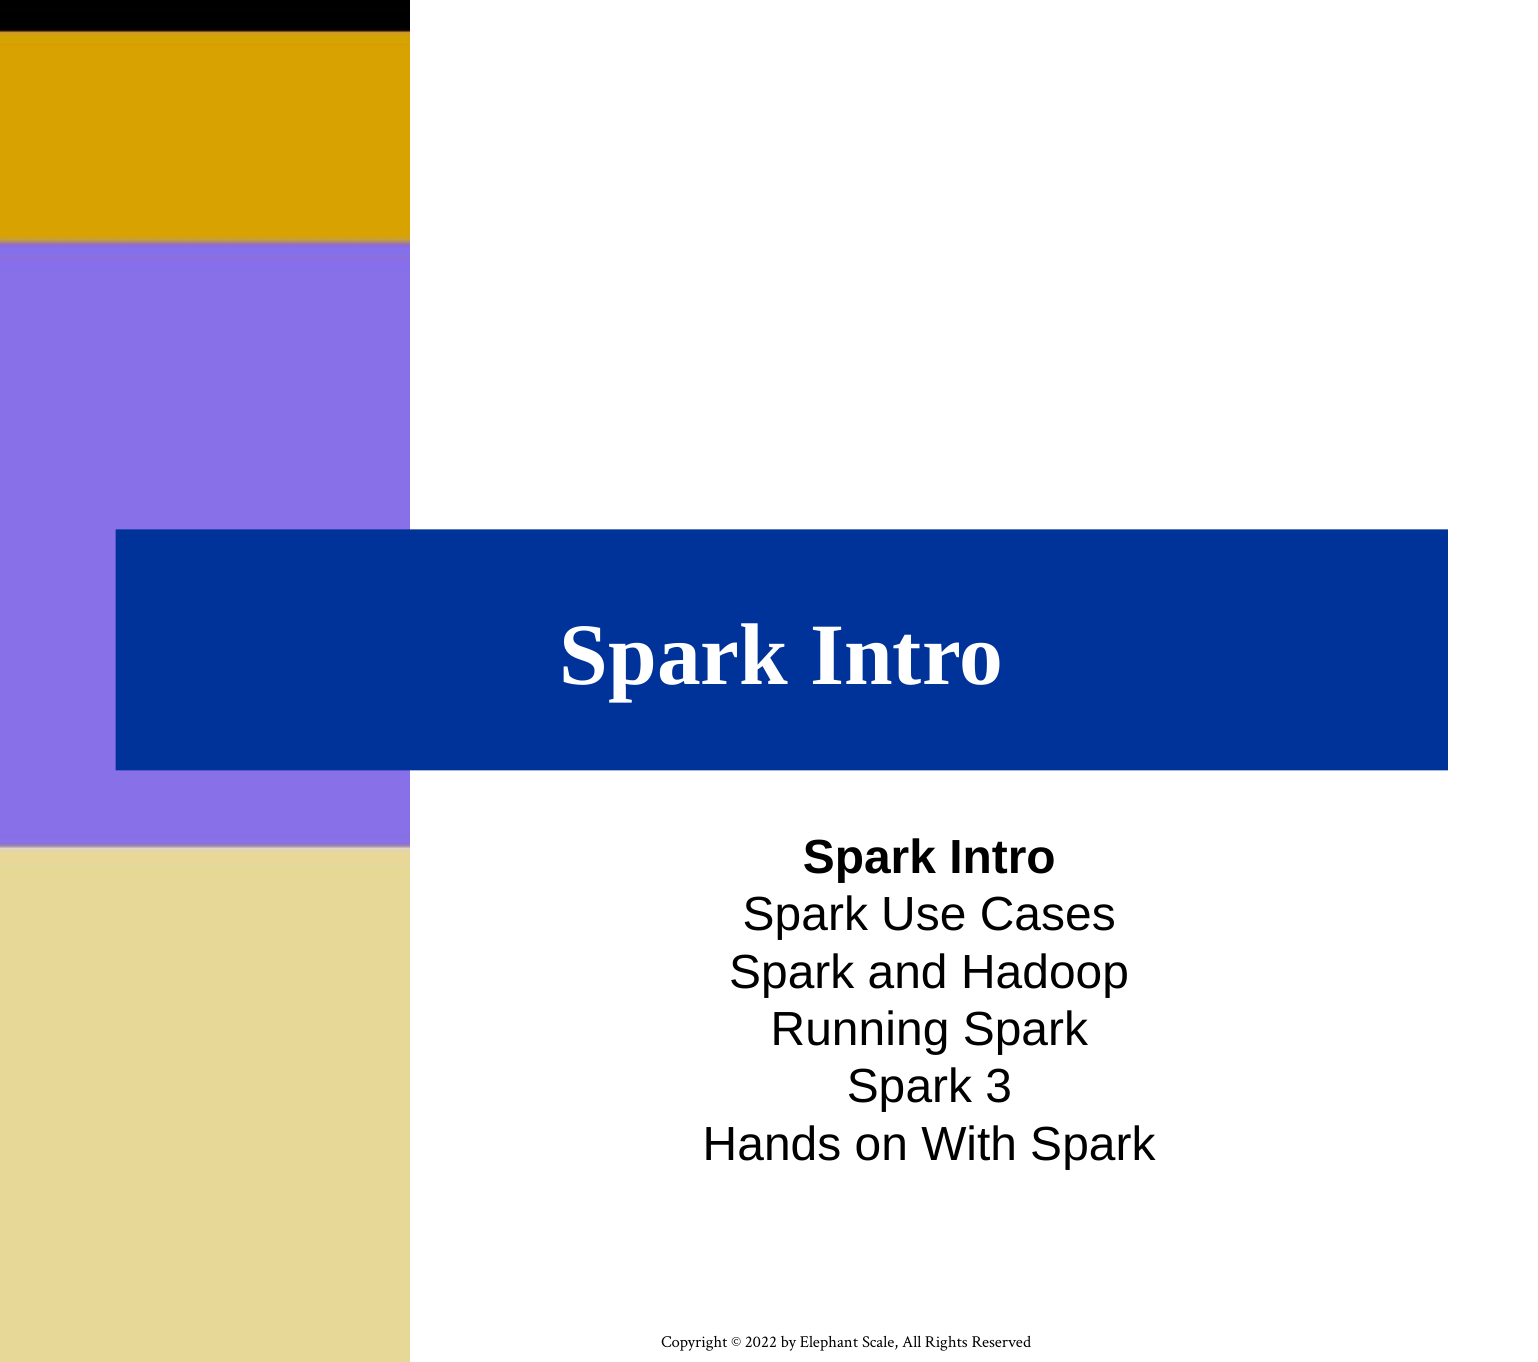

# Spark Intro
Spark Intro
Spark Use Cases
Spark and Hadoop
Running Spark
Spark 3
Hands on With Spark

Copyright © 2022 by Elephant Scale, All Rights Reserved